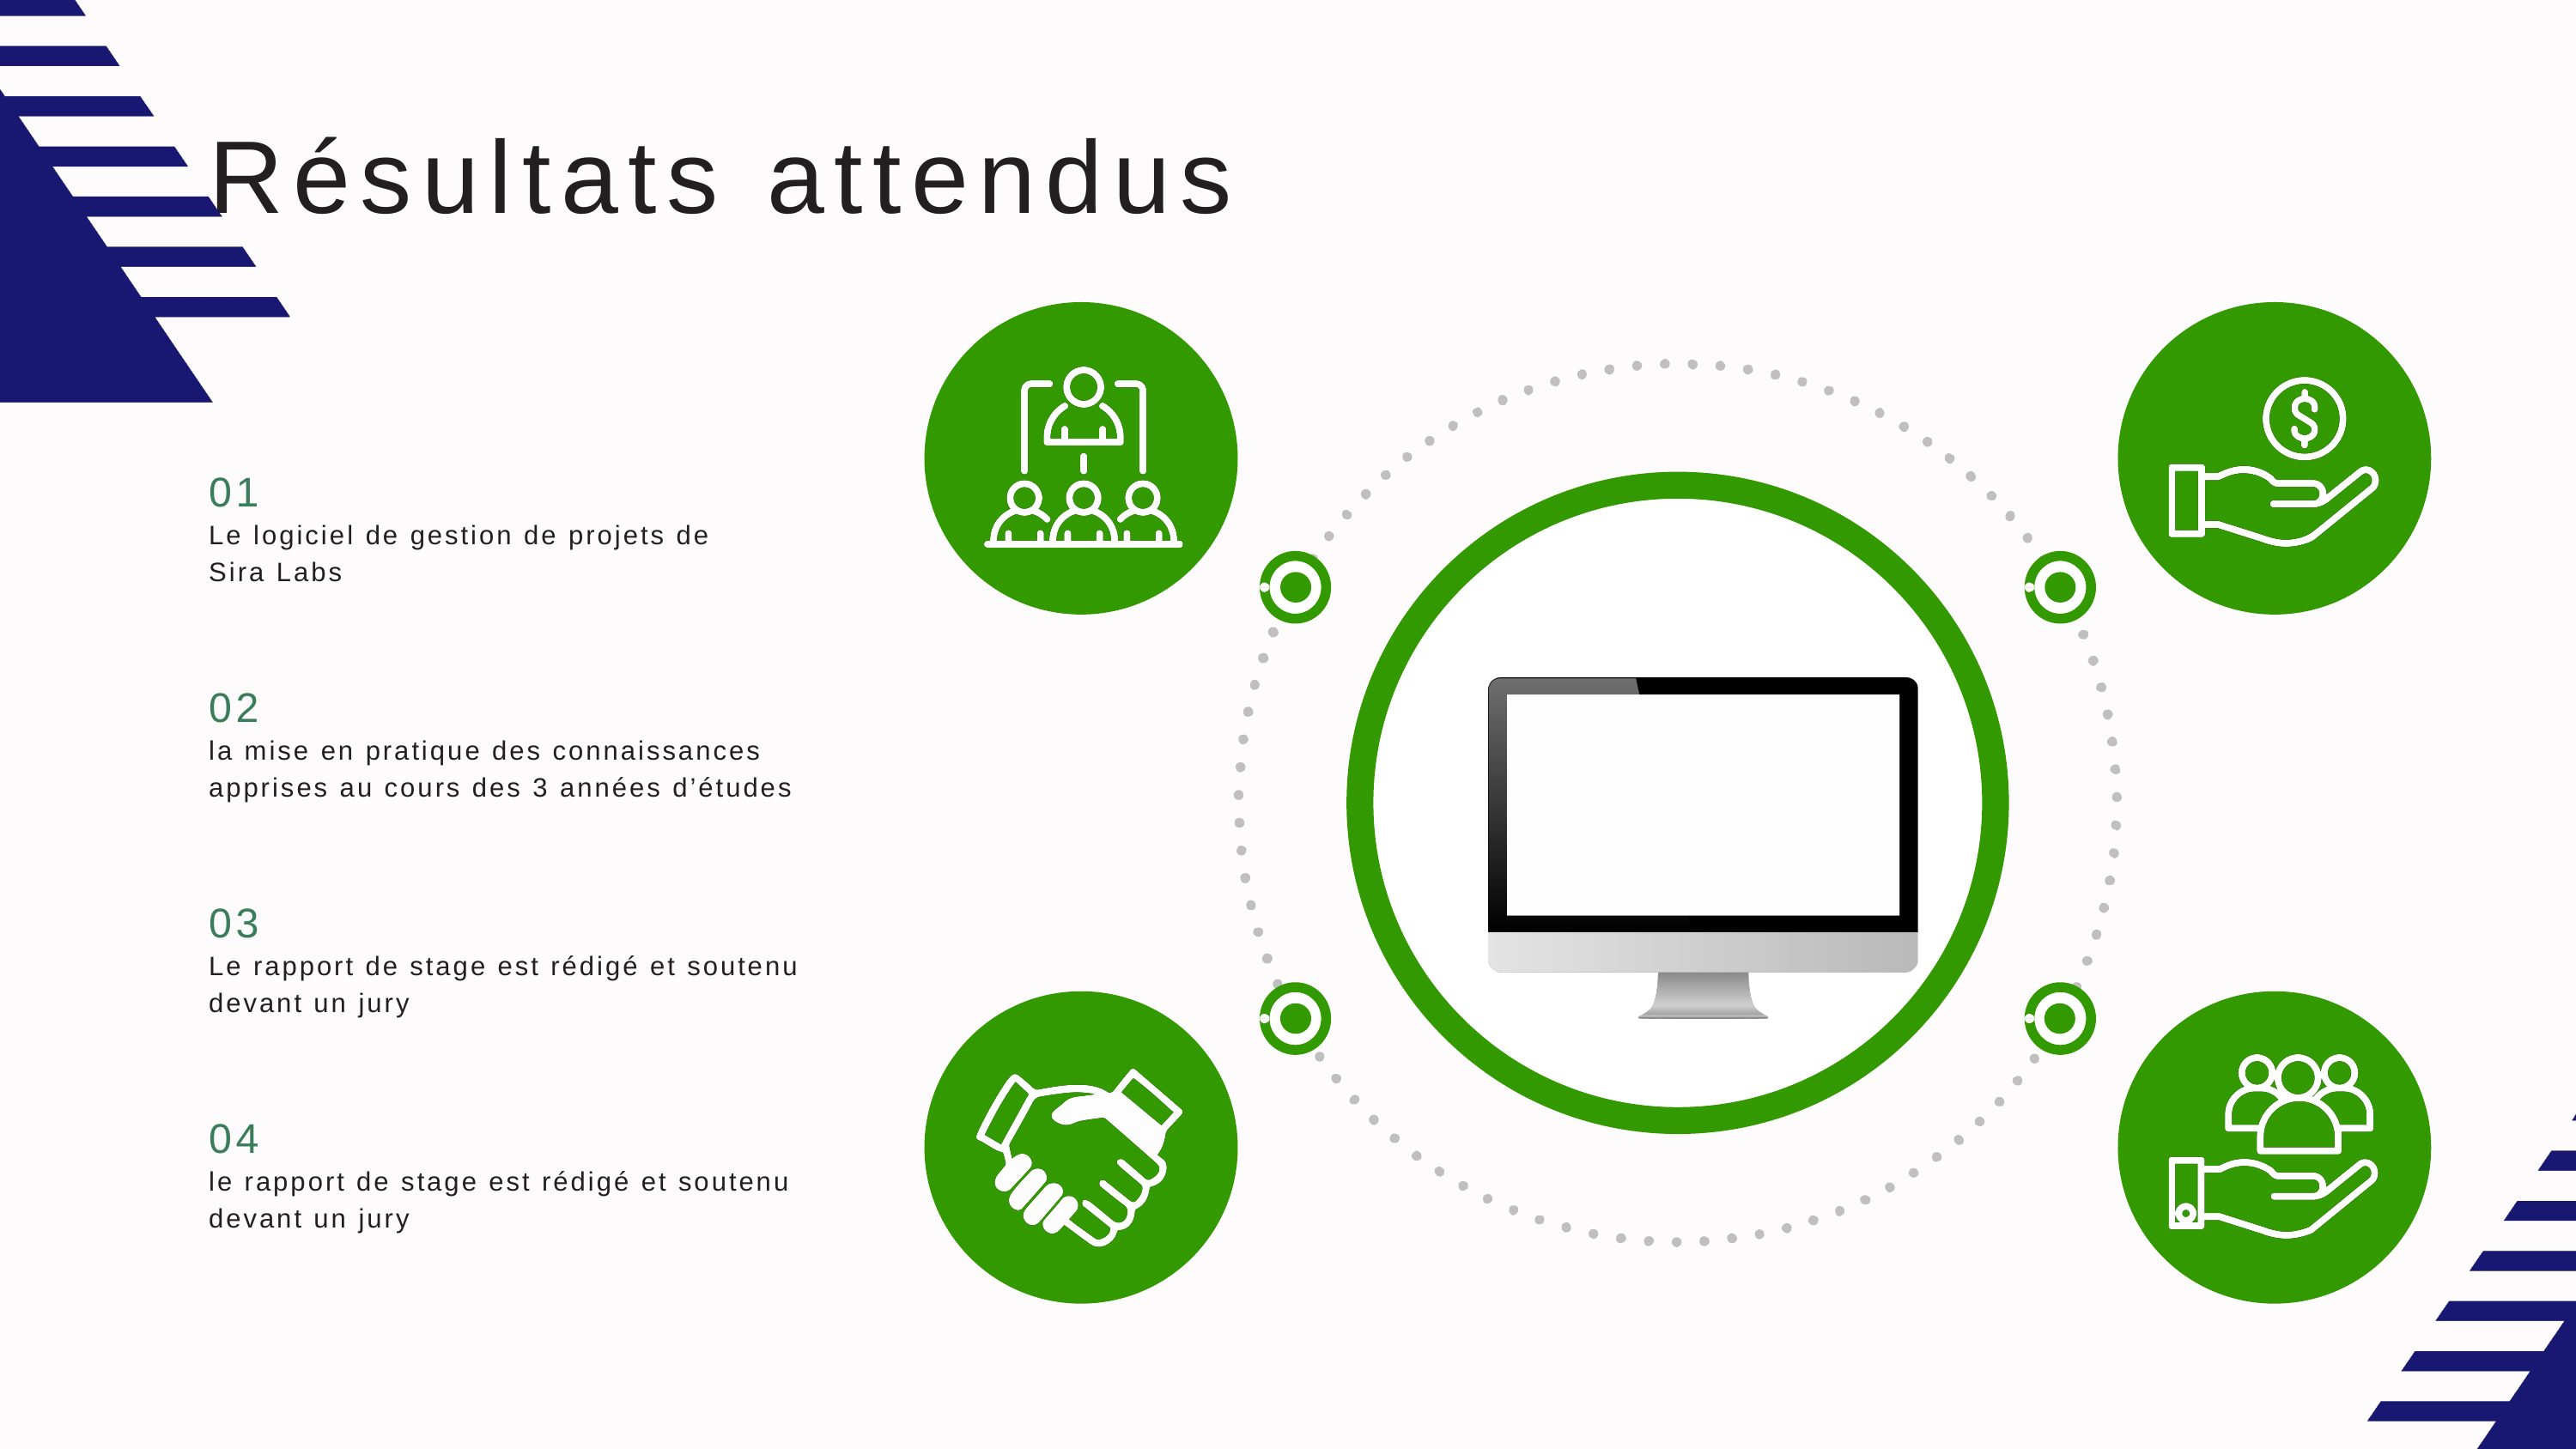

Résultats attendus

01

Le logiciel de gestion de projets de Sira Labs

02

la mise en pratique des connaissances apprises au cours des 3 années d’études
03
Le rapport de stage est rédigé et soutenu devant un jury

04
le rapport de stage est rédigé et soutenu devant un jury